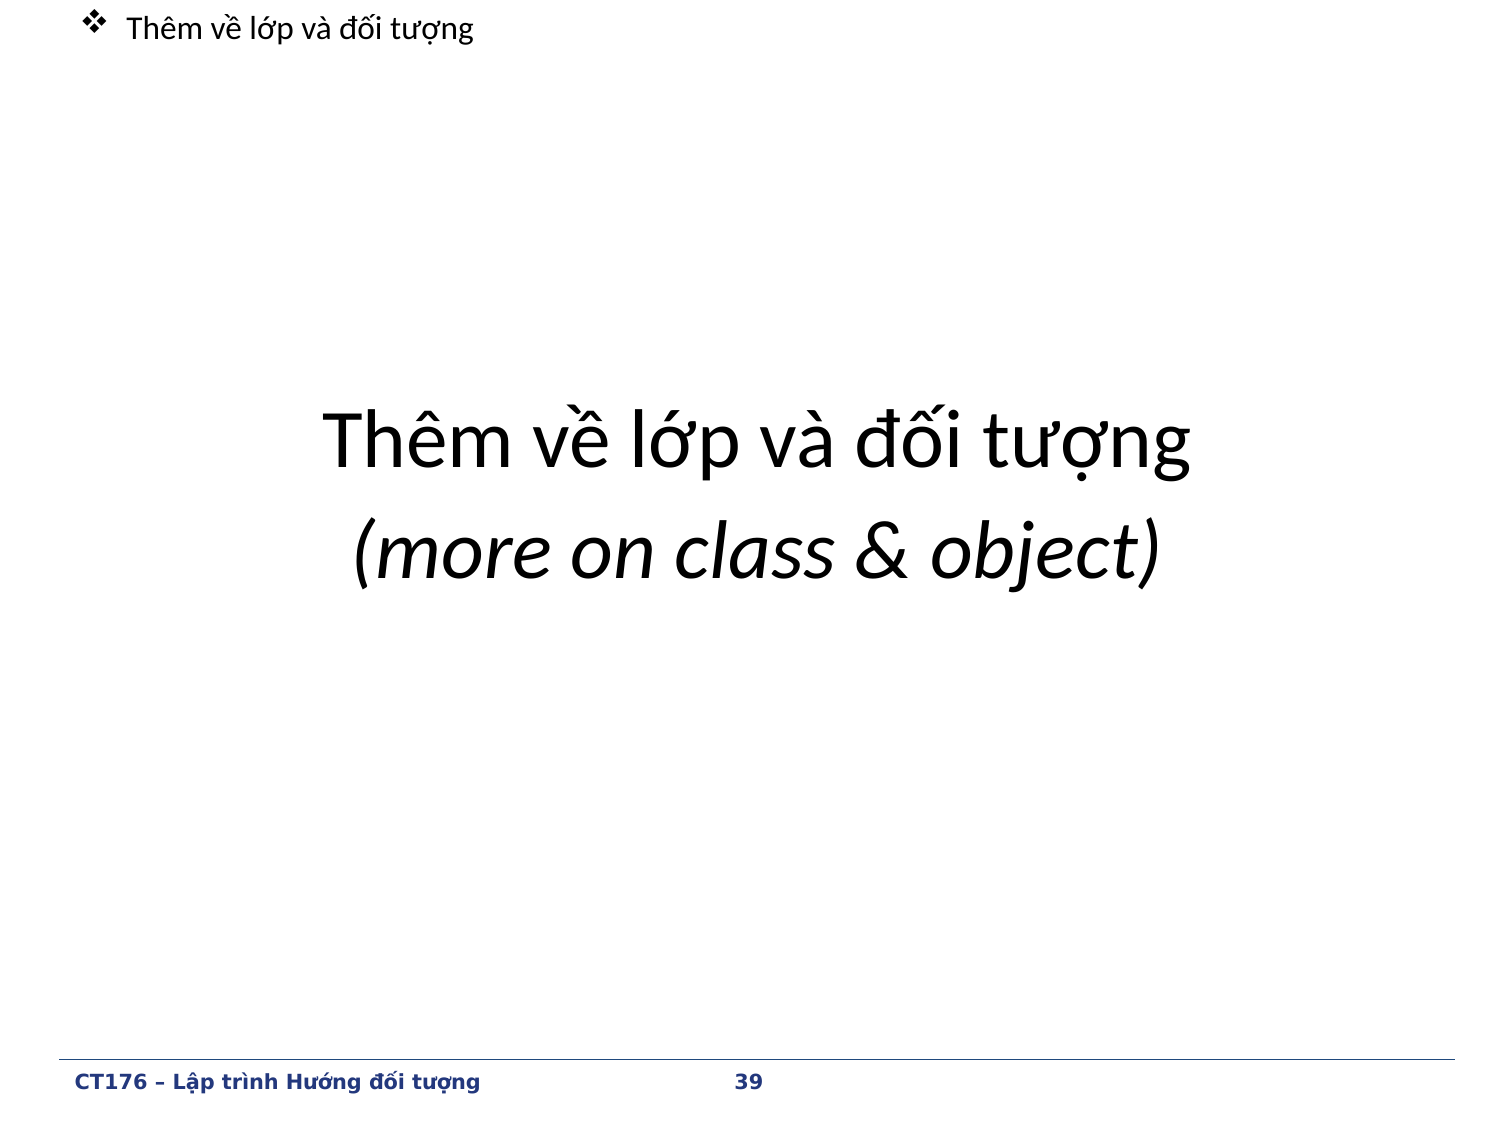

Thêm về lớp và đối tượng
Thêm về lớp và đối tượng
(more on class & object)